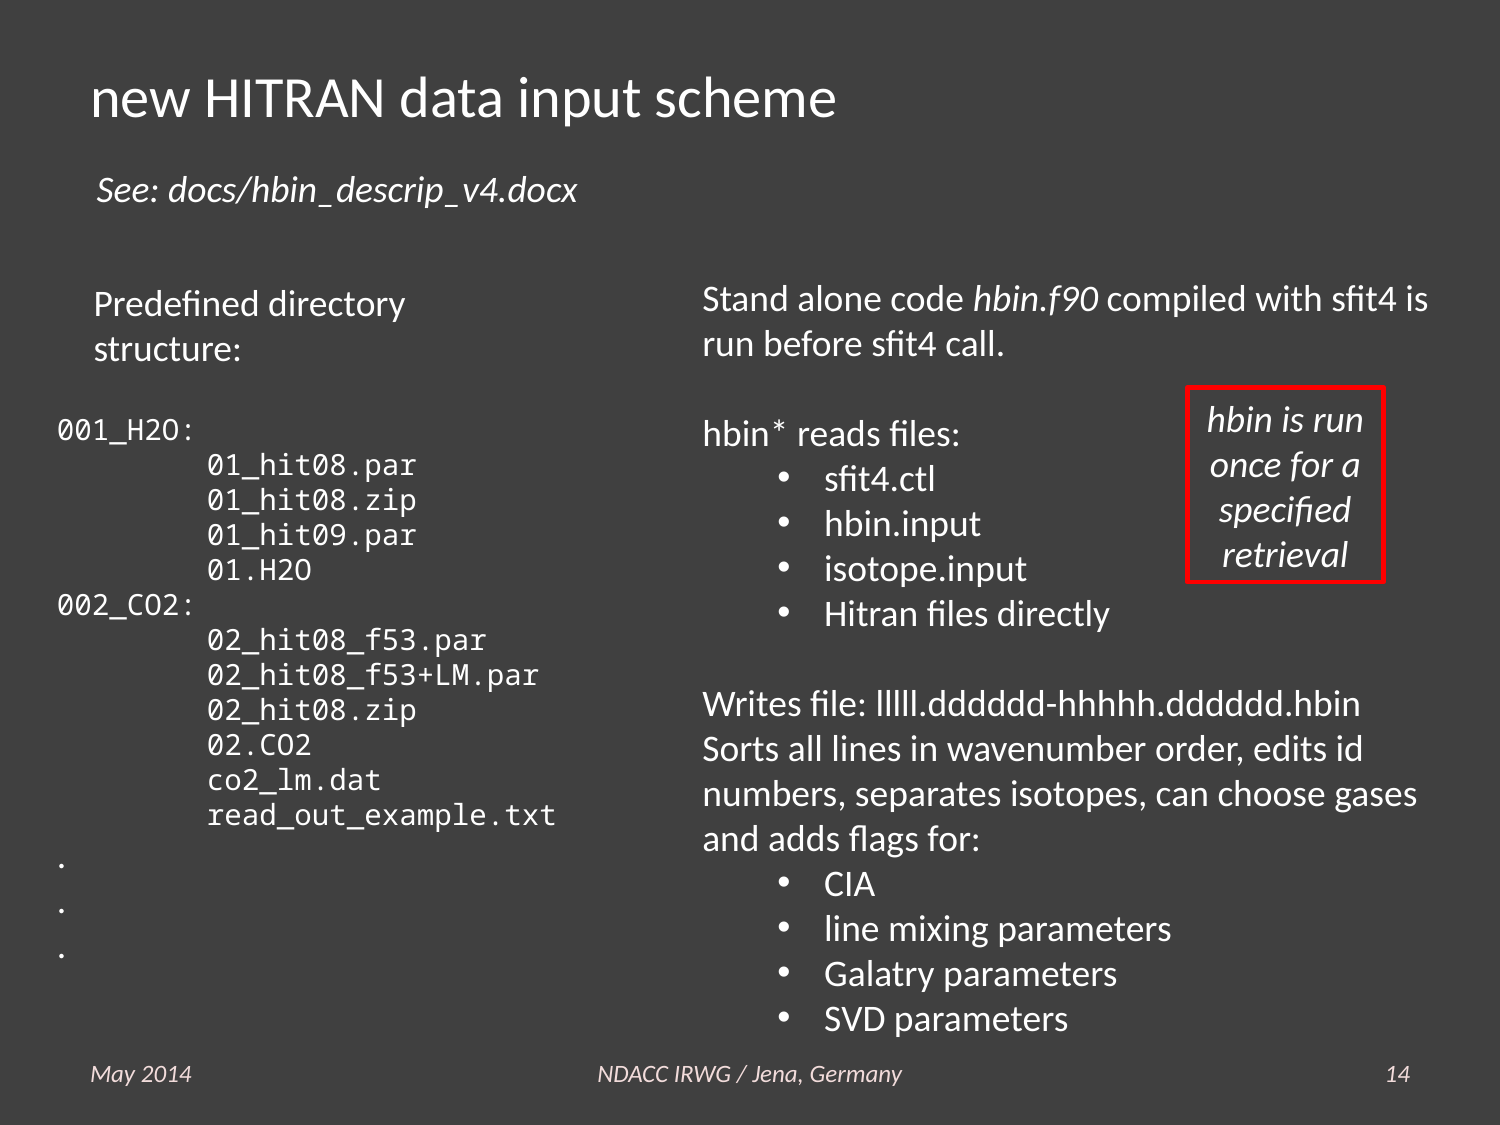

# new HITRAN data input scheme
See: docs/hbin_descrip_v4.docx
Stand alone code hbin.f90 compiled with sfit4 is run before sfit4 call.

hbin* reads files:
sfit4.ctl
hbin.input
isotope.input
Hitran files directly

Writes file: lllll.dddddd-hhhhh.dddddd.hbin
Sorts all lines in wavenumber order, edits id numbers, separates isotopes, can choose gases and adds flags for:
CIA
line mixing parameters
Galatry parameters
SVD parameters

Predefined directory structure:
hbin is run once for a specified retrieval
001_H2O:
	01_hit08.par
	01_hit08.zip
	01_hit09.par
	01.H2O
002_CO2:
	02_hit08_f53.par
	02_hit08_f53+LM.par
	02_hit08.zip
	02.CO2
	co2_lm.dat
	read_out_example.txt
.
.
.
May 2014
NDACC IRWG / Jena, Germany
14